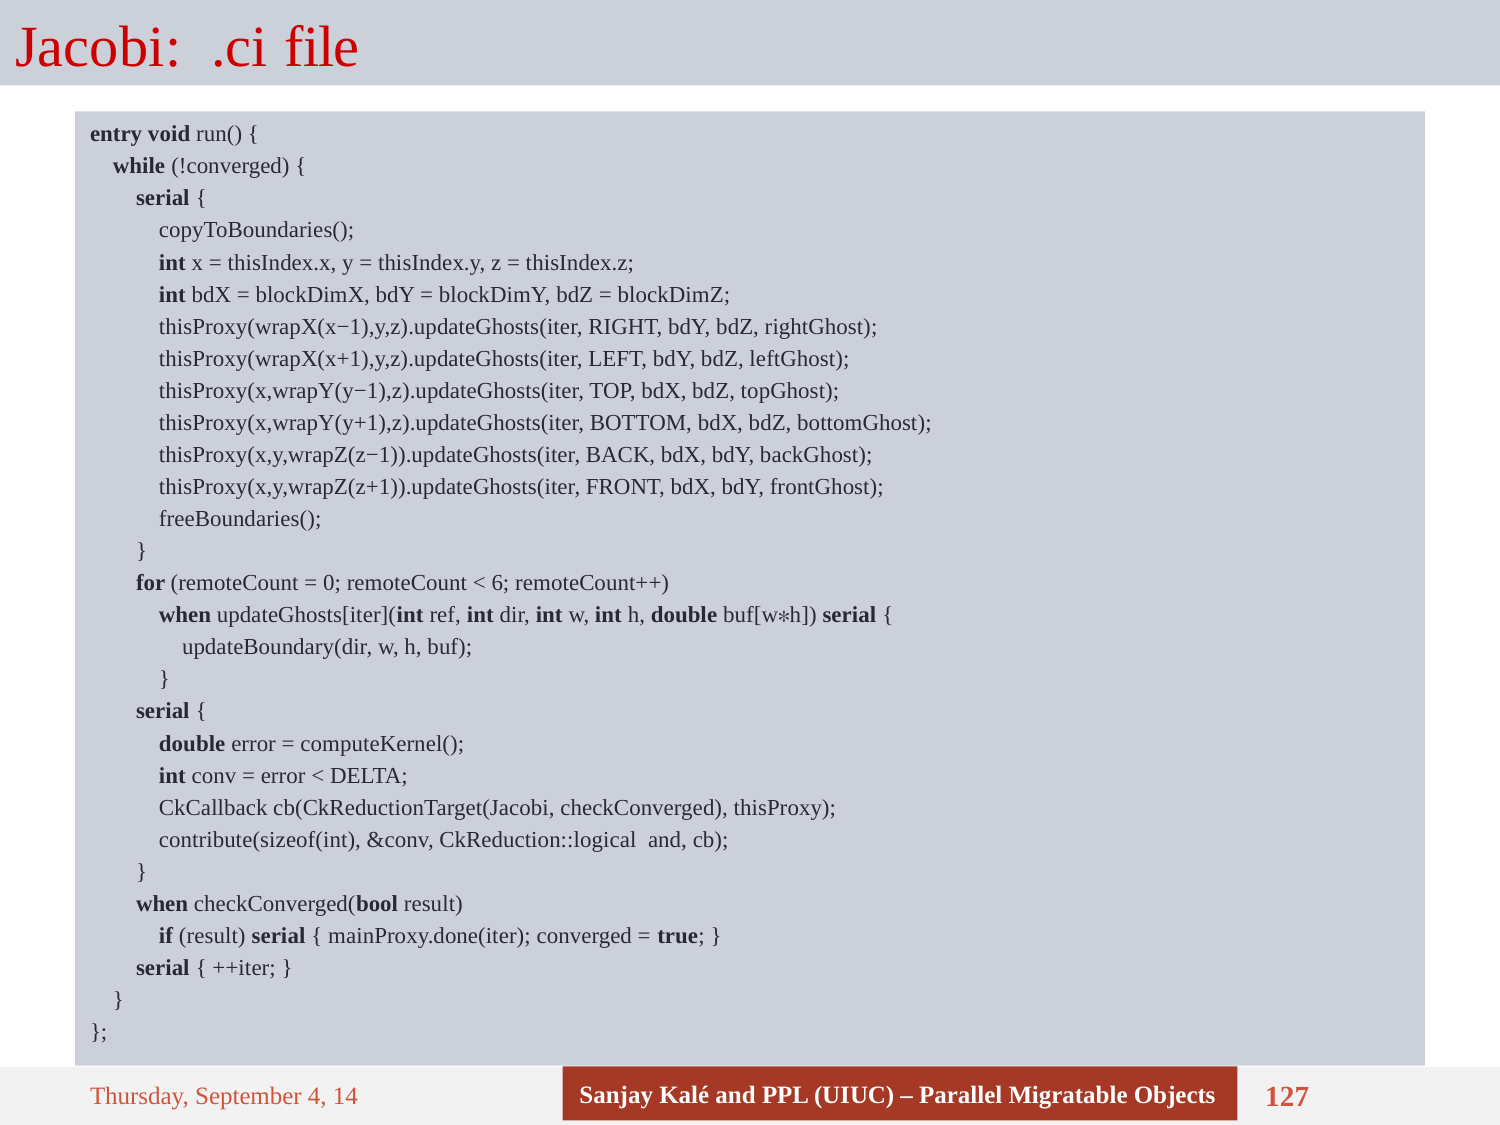

# Jacobi:  .ci file
entry void run() {
    while (!converged) {
        serial {
            copyToBoundaries();
            int x = thisIndex.x, y = thisIndex.y, z = thisIndex.z;
            int bdX = blockDimX, bdY = blockDimY, bdZ = blockDimZ;
            thisProxy(wrapX(x−1),y,z).updateGhosts(iter, RIGHT, bdY, bdZ, rightGhost);
            thisProxy(wrapX(x+1),y,z).updateGhosts(iter, LEFT, bdY, bdZ, leftGhost);
            thisProxy(x,wrapY(y−1),z).updateGhosts(iter, TOP, bdX, bdZ, topGhost);
            thisProxy(x,wrapY(y+1),z).updateGhosts(iter, BOTTOM, bdX, bdZ, bottomGhost);
            thisProxy(x,y,wrapZ(z−1)).updateGhosts(iter, BACK, bdX, bdY, backGhost);
            thisProxy(x,y,wrapZ(z+1)).updateGhosts(iter, FRONT, bdX, bdY, frontGhost);
            freeBoundaries();
        }
        for (remoteCount = 0; remoteCount < 6; remoteCount++)
            when updateGhosts[iter](int ref, int dir, int w, int h, double buf[w∗h]) serial {
                updateBoundary(dir, w, h, buf);
            }
        serial {
            double error = computeKernel();
            int conv = error < DELTA;
            CkCallback cb(CkReductionTarget(Jacobi, checkConverged), thisProxy);
            contribute(sizeof(int), &conv, CkReduction::logical  and, cb);
        }
        when checkConverged(bool result)
            if (result) serial { mainProxy.done(iter); converged = true; }
        serial { ++iter; }
    }
};
Sanjay Kalé and PPL (UIUC) – Parallel Migratable Objects
Thursday, September 4, 14
127